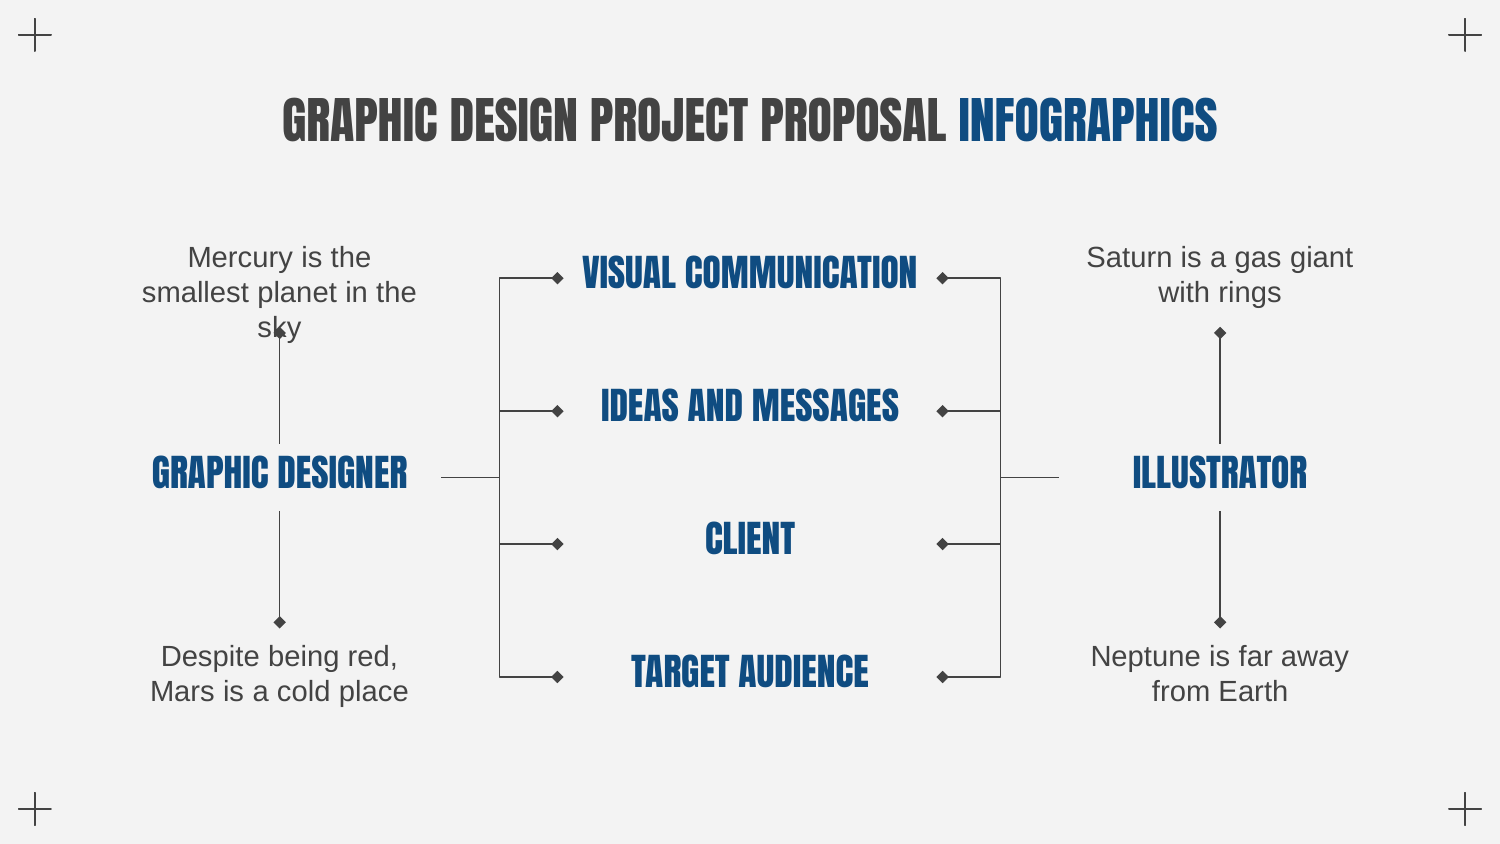

# GRAPHIC DESIGN PROJECT PROPOSAL INFOGRAPHICS
Mercury is the smallest planet in the sky
GRAPHIC DESIGNER
Despite being red, Mars is a cold place
Saturn is a gas giant with rings
ILLUSTRATOR
Neptune is far away from Earth
VISUAL COMMUNICATION
IDEAS AND MESSAGES
CLIENT
TARGET AUDIENCE